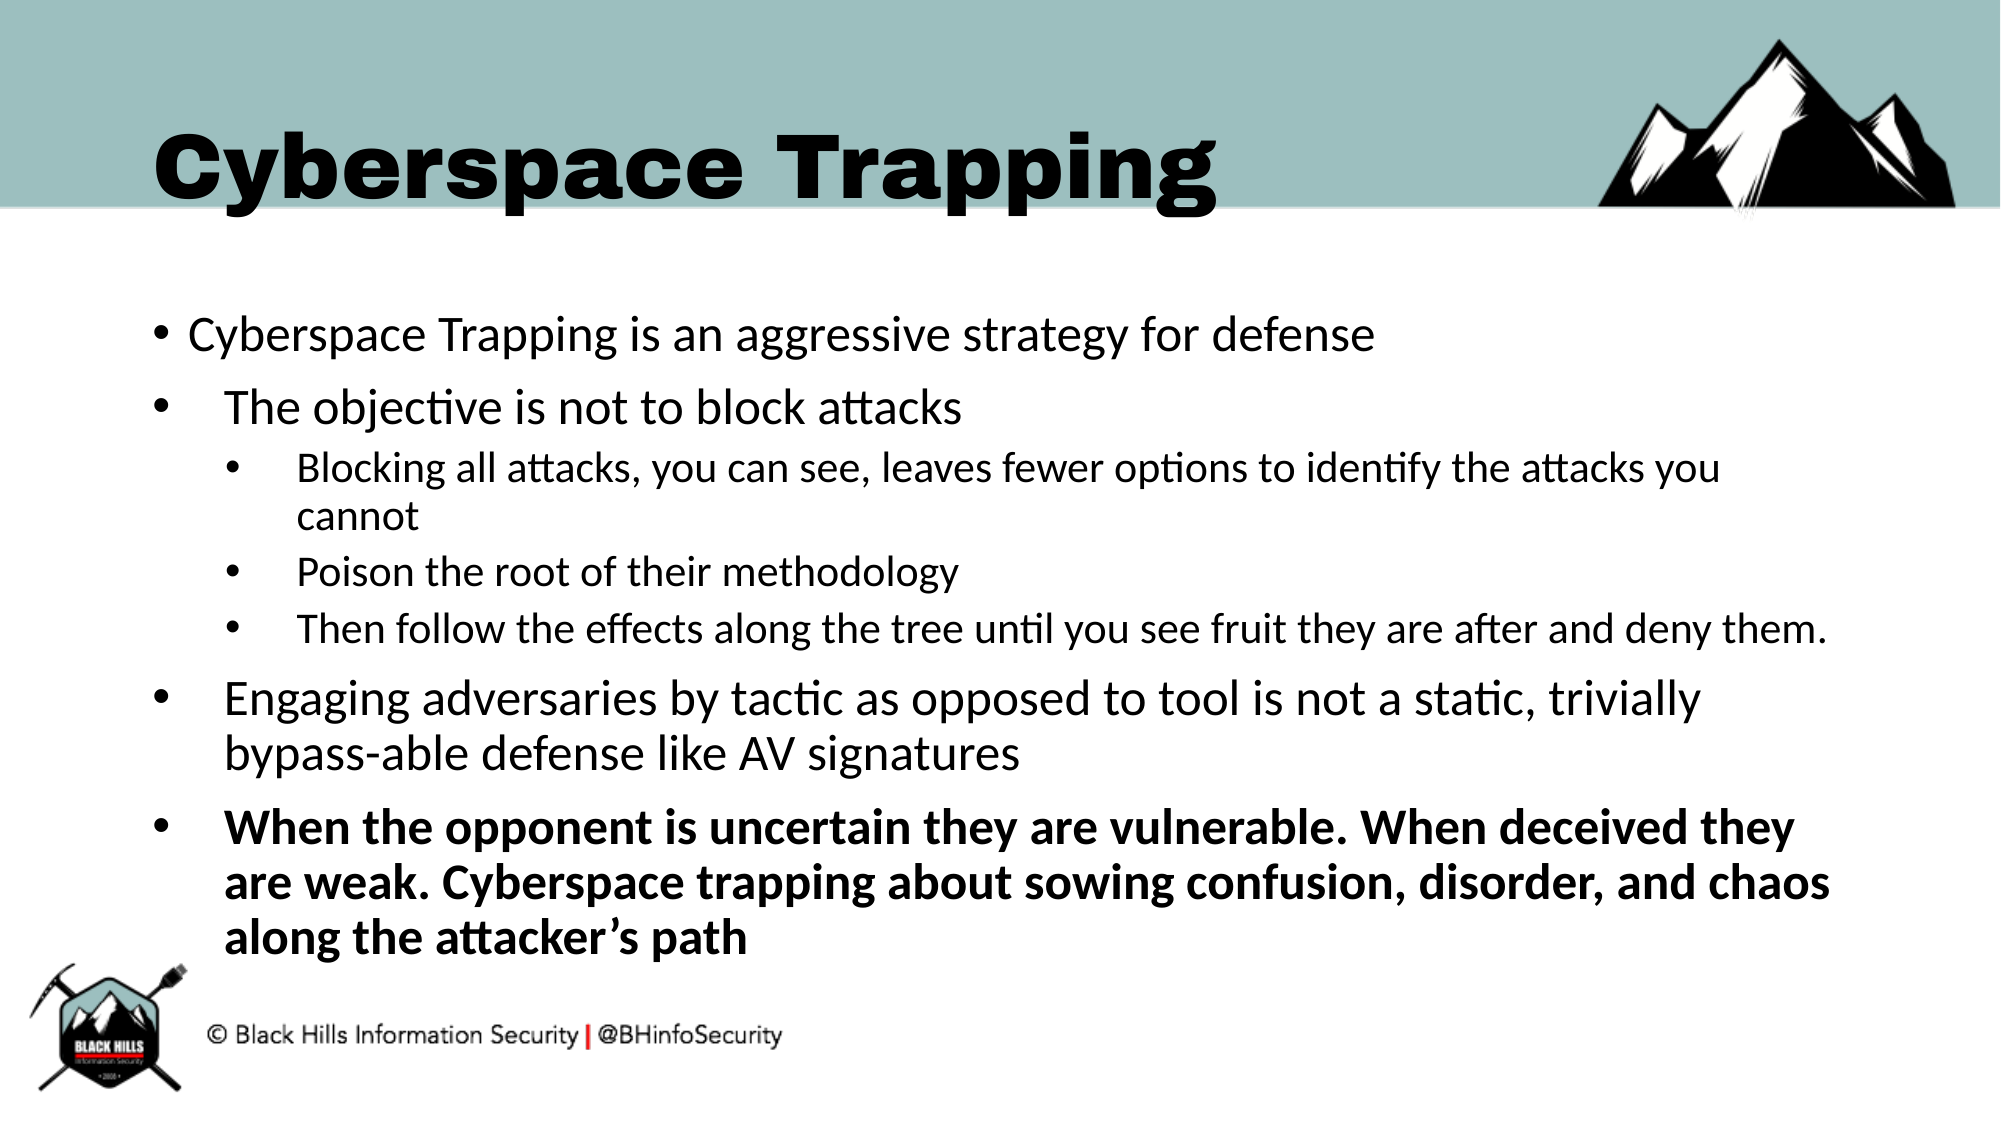

# Cyberspace Trapping
Cyberspace Trapping is an aggressive strategy for defense
The objective is not to block attacks
Blocking all attacks, you can see, leaves fewer options to identify the attacks you cannot
Poison the root of their methodology
Then follow the effects along the tree until you see fruit they are after and deny them.
Engaging adversaries by tactic as opposed to tool is not a static, trivially bypass-able defense like AV signatures
When the opponent is uncertain they are vulnerable. When deceived they are weak. Cyberspace trapping about sowing confusion, disorder, and chaos along the attacker’s path